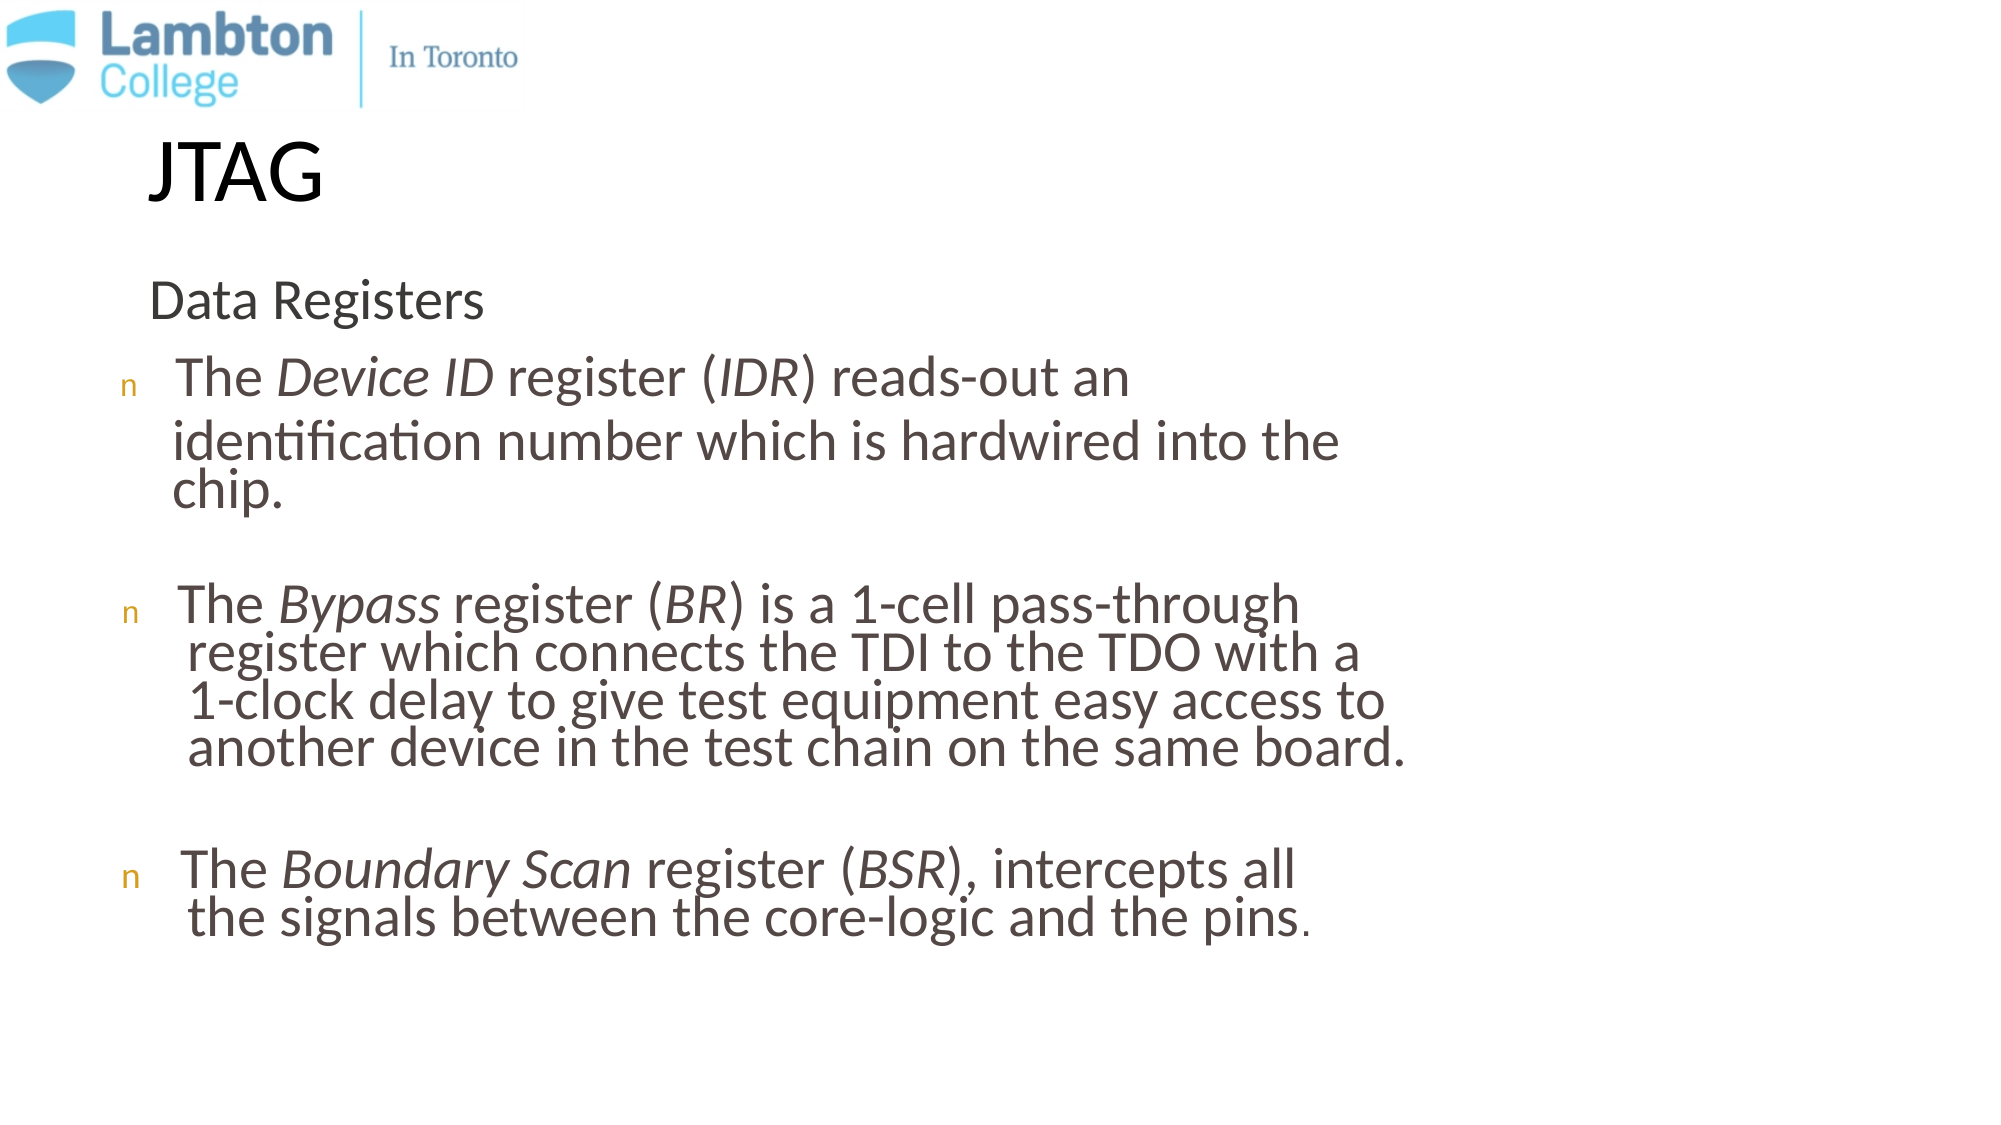

JTAG
Data Registers

n   The Device ID register (IDR) reads-out an

identification number which is hardwired into the
chip.

n   The Bypass register (BR) is a 1-cell pass-through
	register which connects the TDI to the TDO with a
	1-clock delay to give test equipment easy access to
	another device in the test chain on the same board.

n   The Boundary Scan register (BSR), intercepts all
	the signals between the core-logic and the pins.